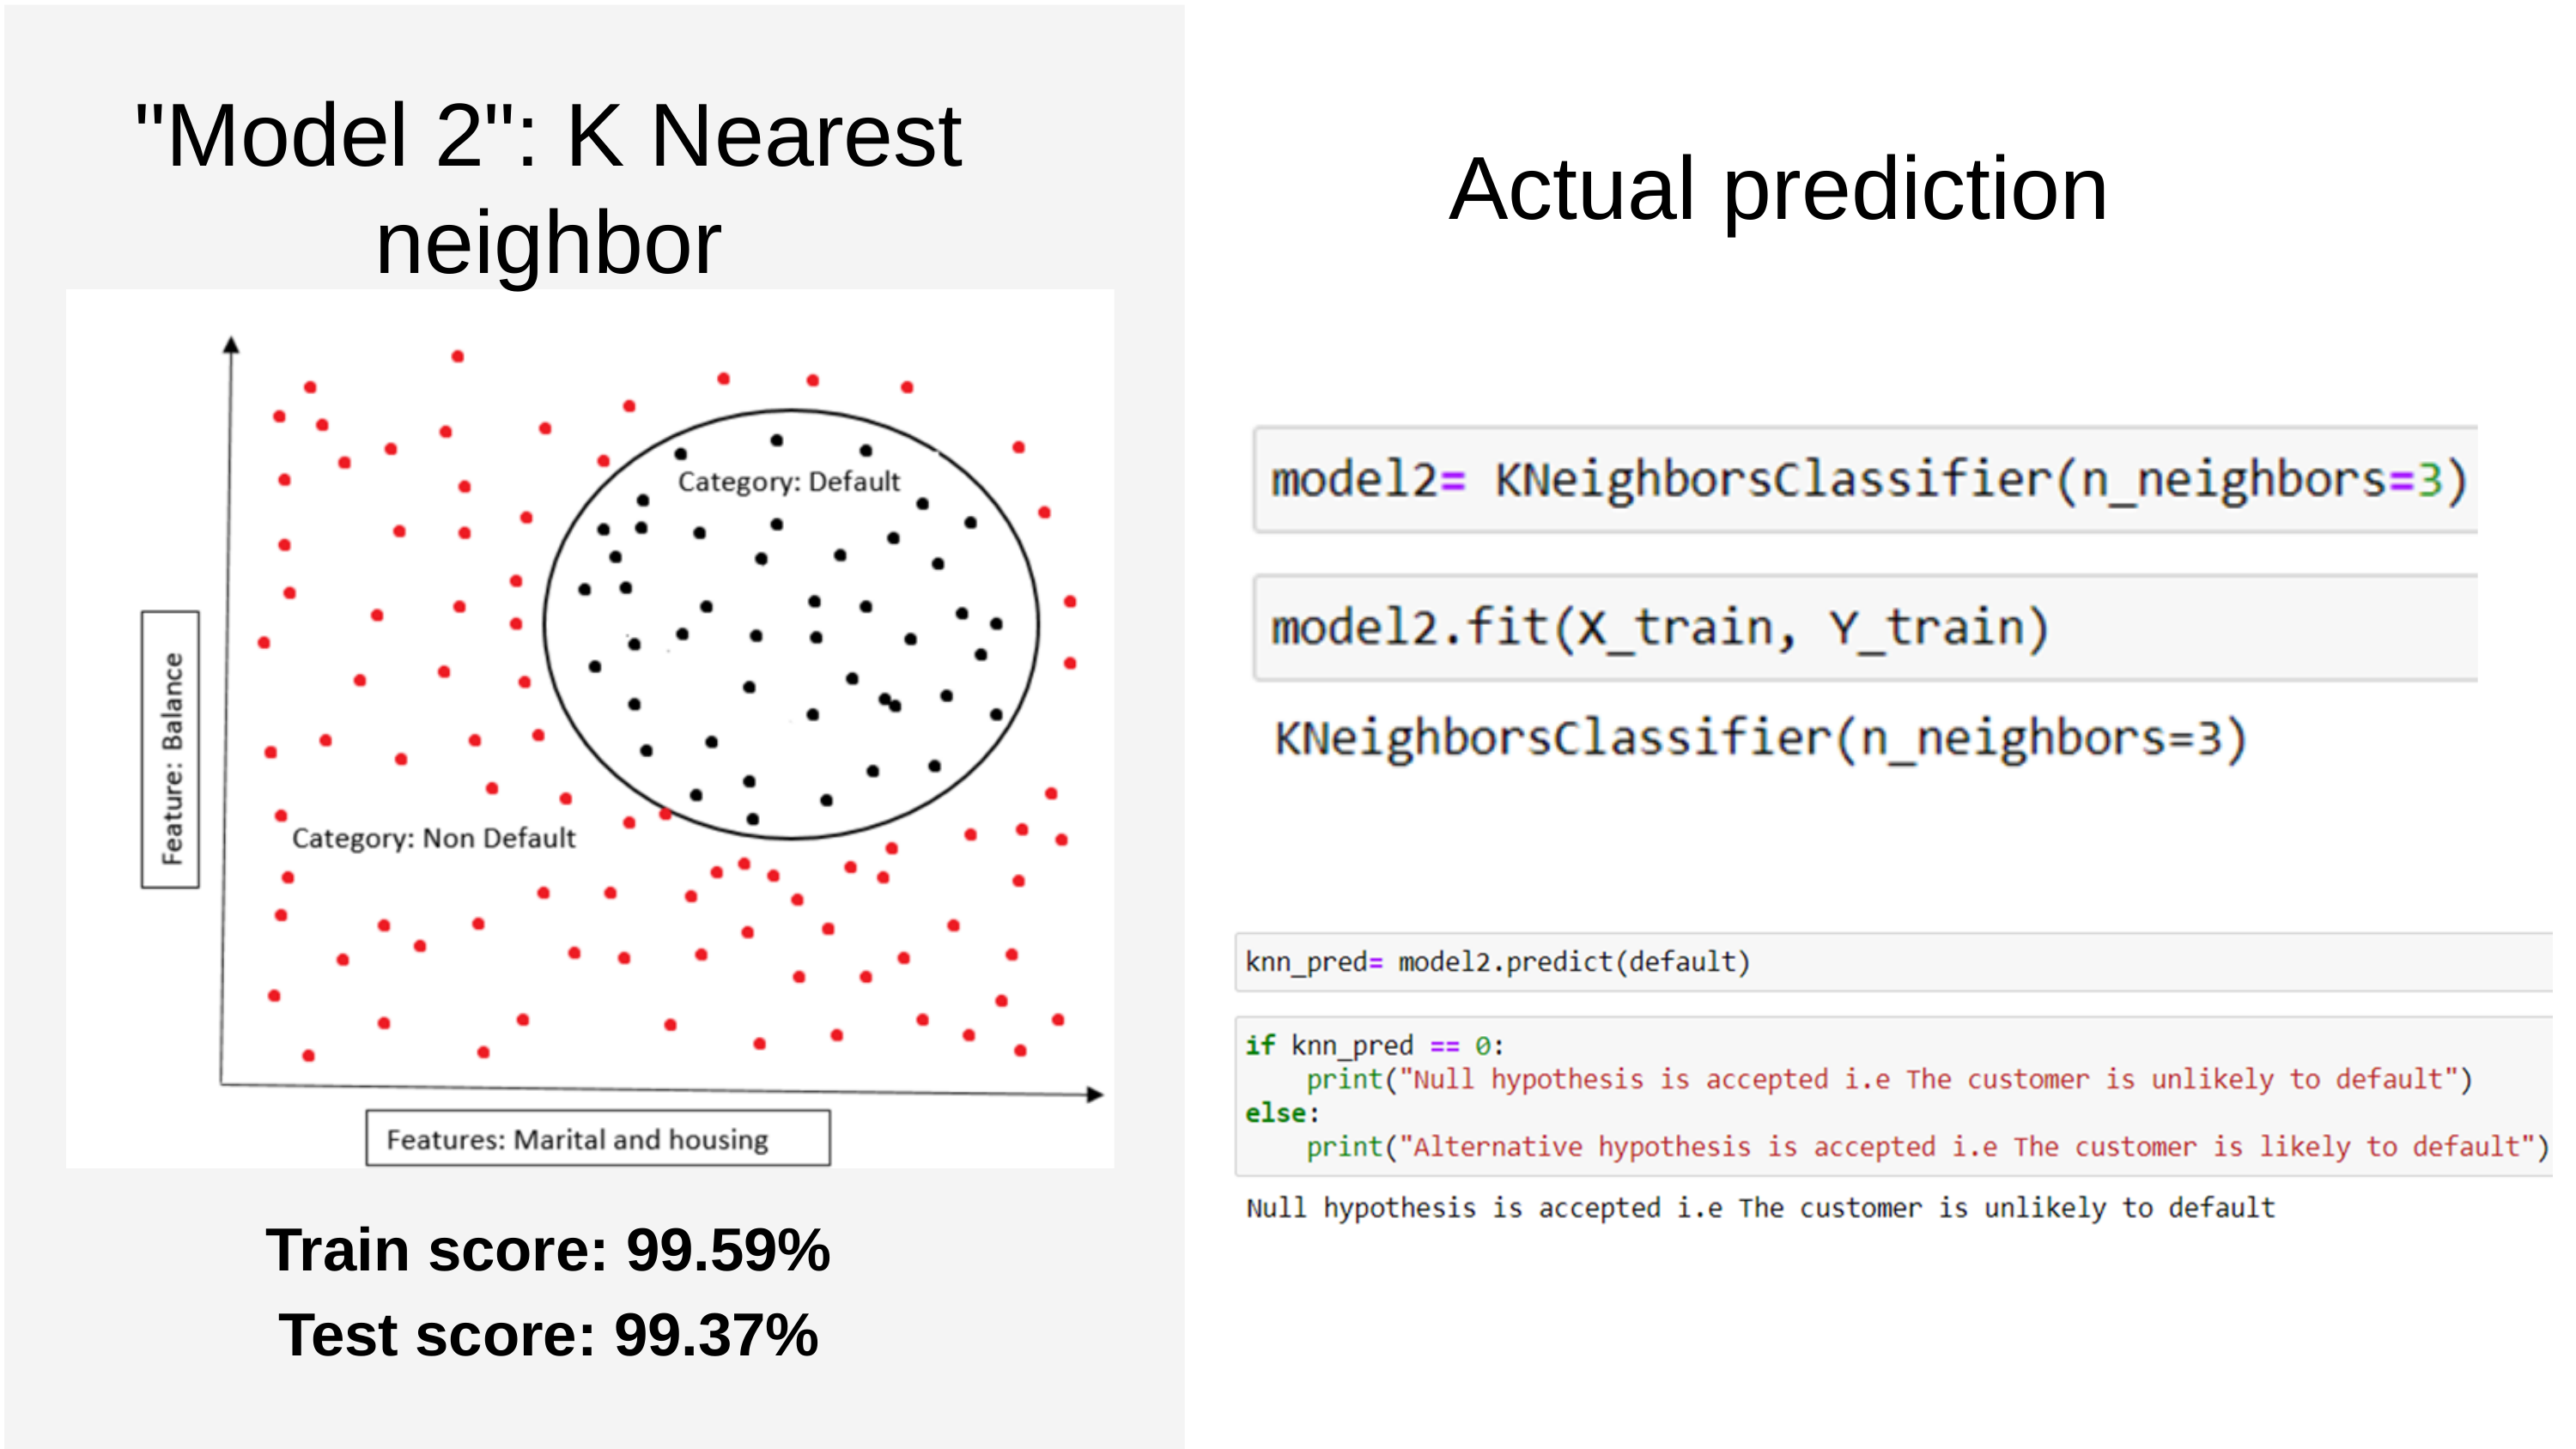

"Model 2": K Nearest neighbor
Actual prediction

Train score: 99.59%
Test score: 99.37%